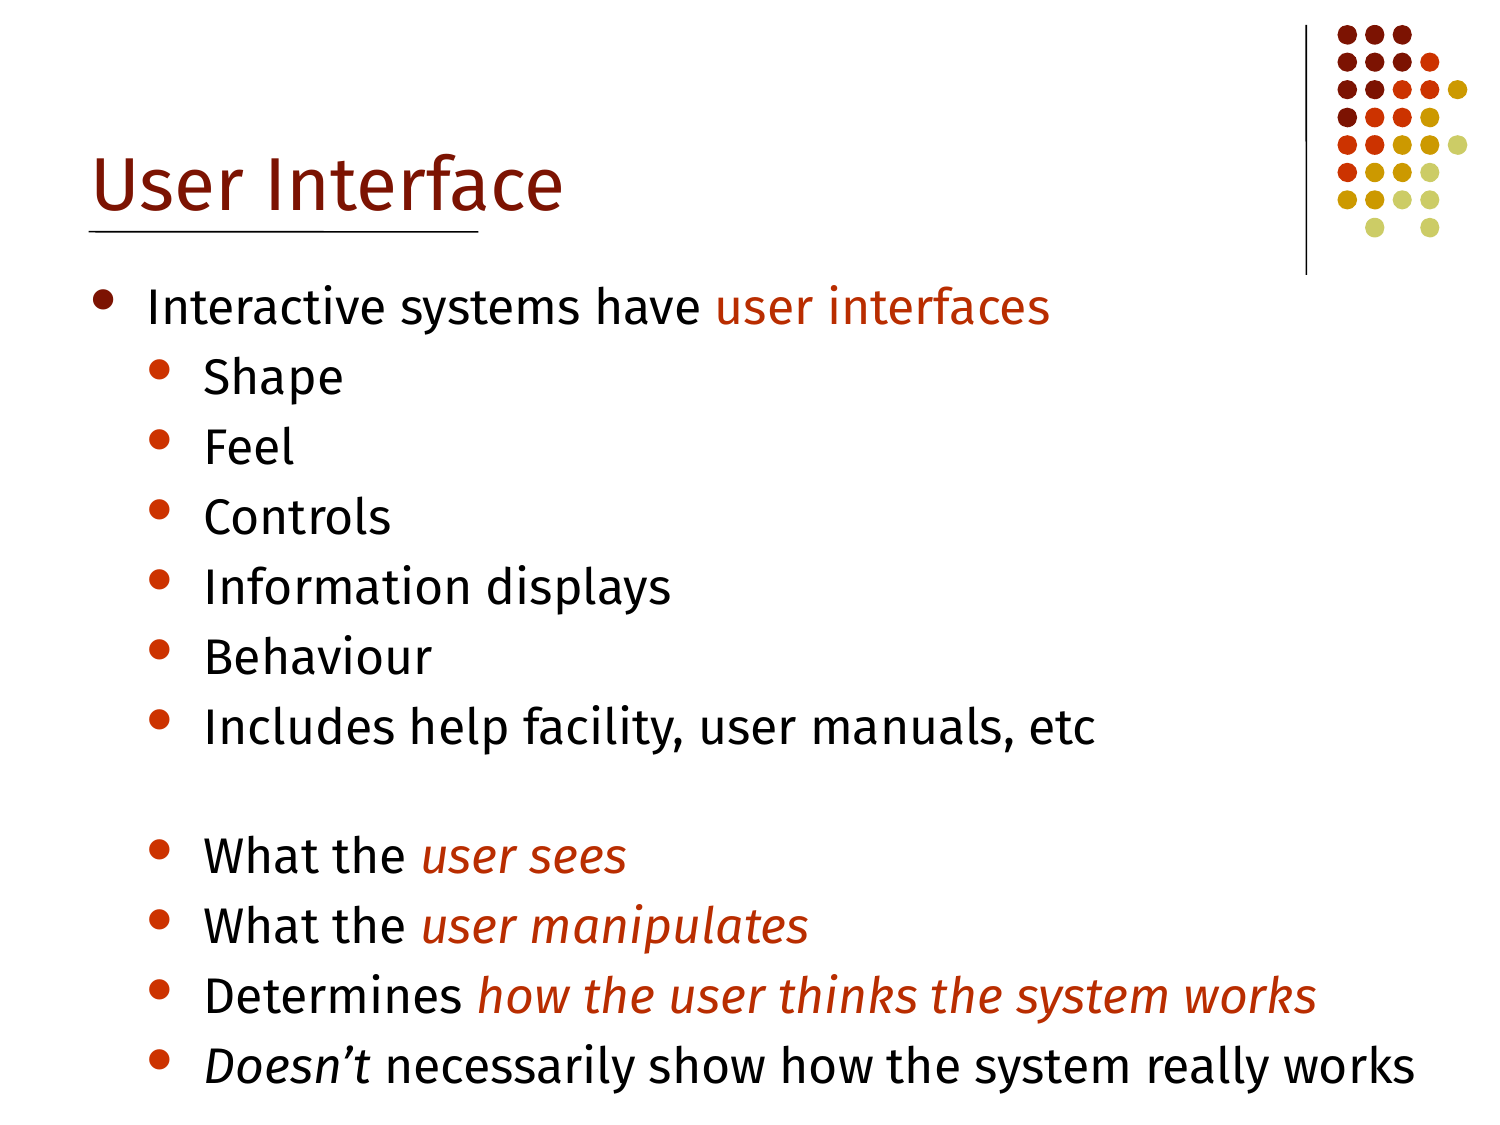

# User Interface
Interactive systems have user interfaces
Shape
Feel
Controls
Information displays
Behaviour
Includes help facility, user manuals, etc

What the user sees
What the user manipulates
Determines how the user thinks the system works
Doesn’t necessarily show how the system really works